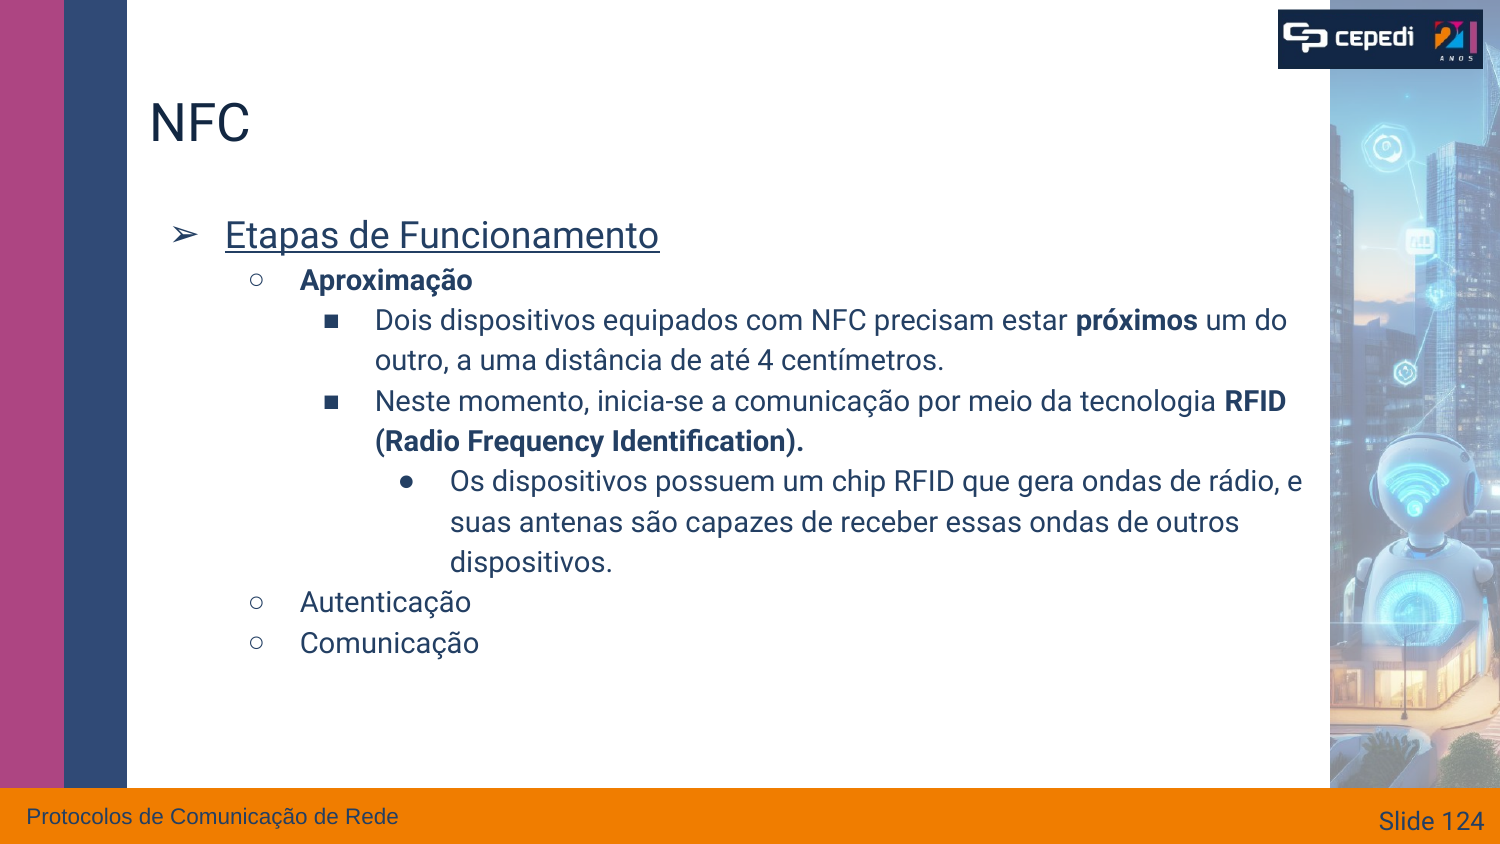

# NFC
Etapas de Funcionamento
Aproximação
Dois dispositivos equipados com NFC precisam estar próximos um do outro, a uma distância de até 4 centímetros.
Neste momento, inicia-se a comunicação por meio da tecnologia RFID (Radio Frequency Identification).
Os dispositivos possuem um chip RFID que gera ondas de rádio, e suas antenas são capazes de receber essas ondas de outros dispositivos.
Autenticação
Comunicação
Protocolos de Comunicação de Rede
Slide 124